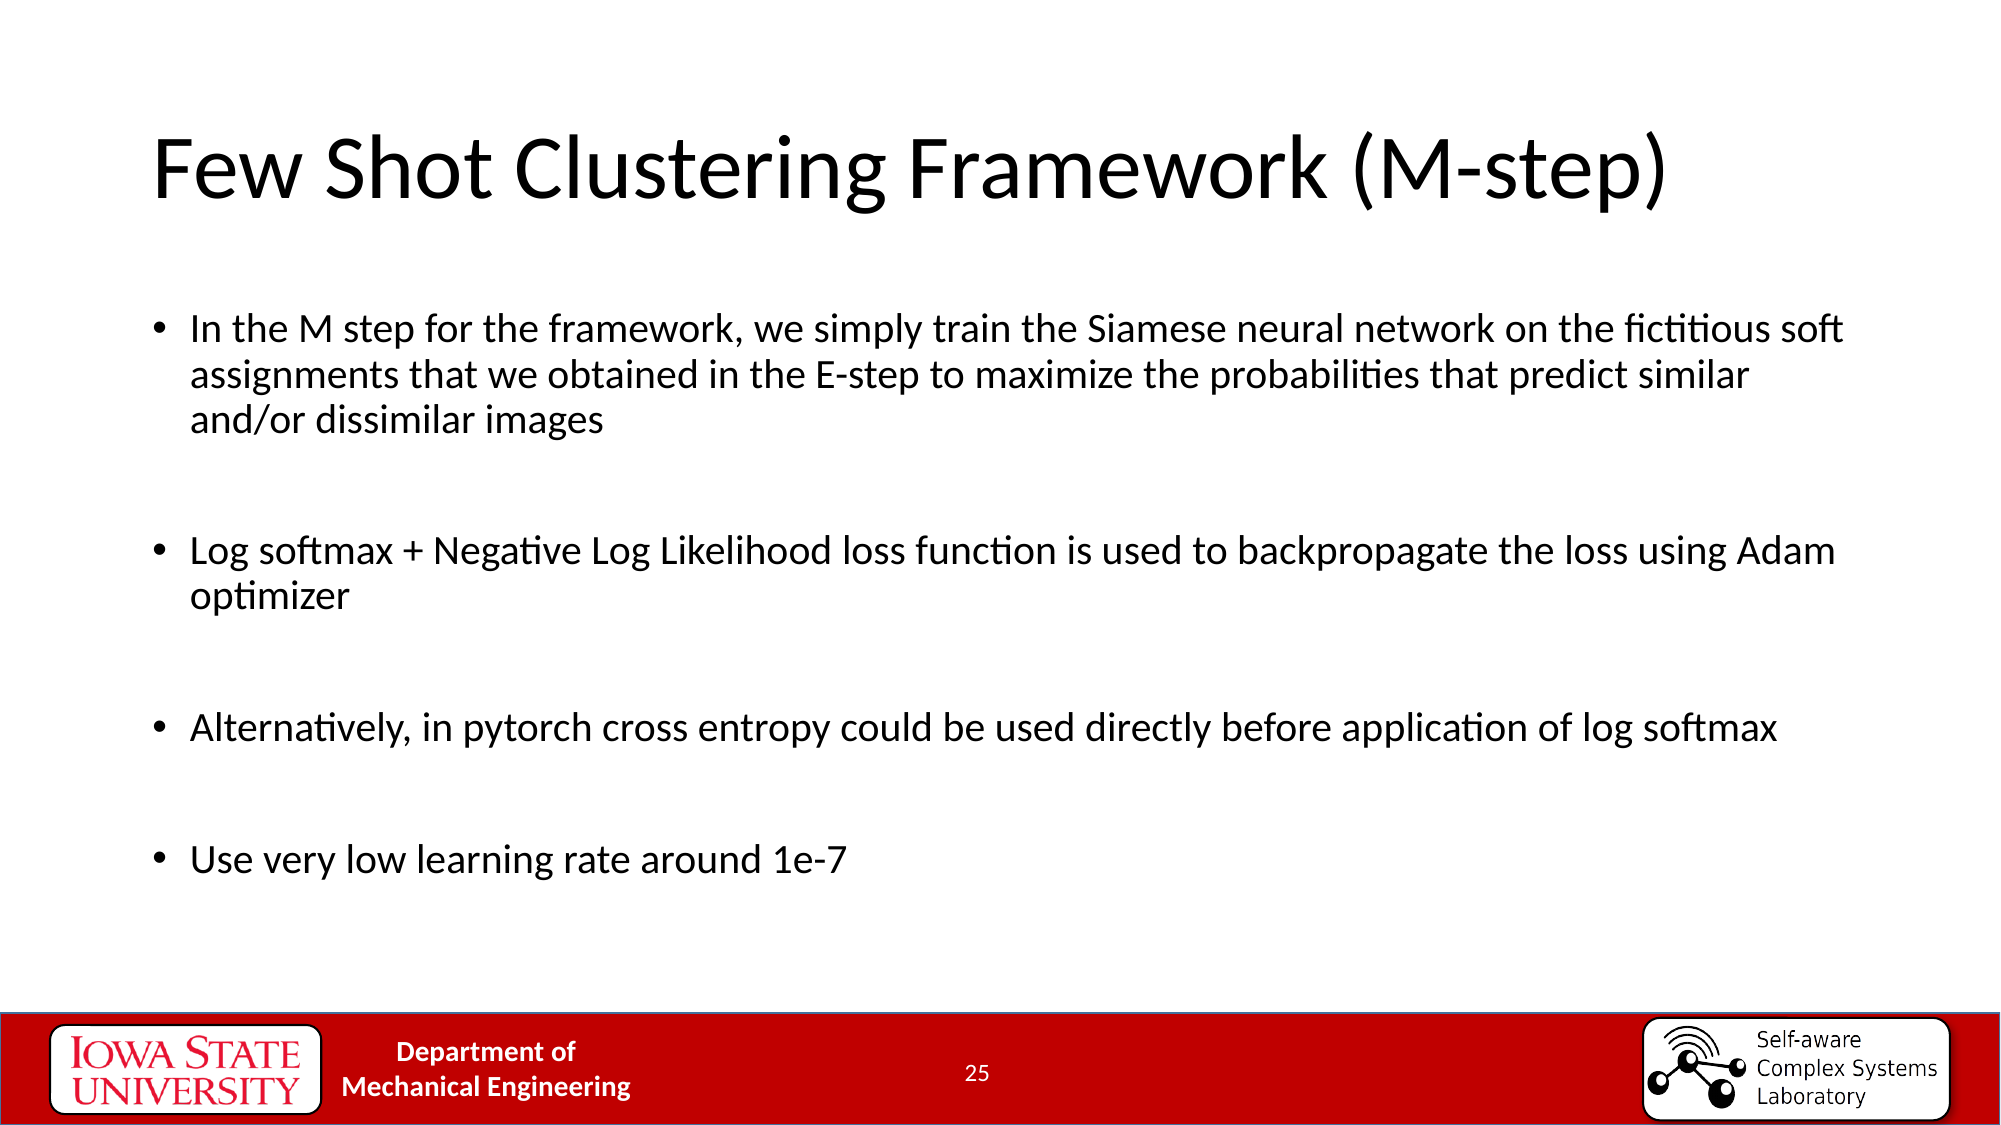

# Few Shot Clustering Framework (M-step)
In the M step for the framework, we simply train the Siamese neural network on the fictitious soft assignments that we obtained in the E-step to maximize the probabilities that predict similar and/or dissimilar images

Log softmax + Negative Log Likelihood loss function is used to backpropagate the loss using Adam optimizer

Alternatively, in pytorch cross entropy could be used directly before application of log softmax

Use very low learning rate around 1e-7

25